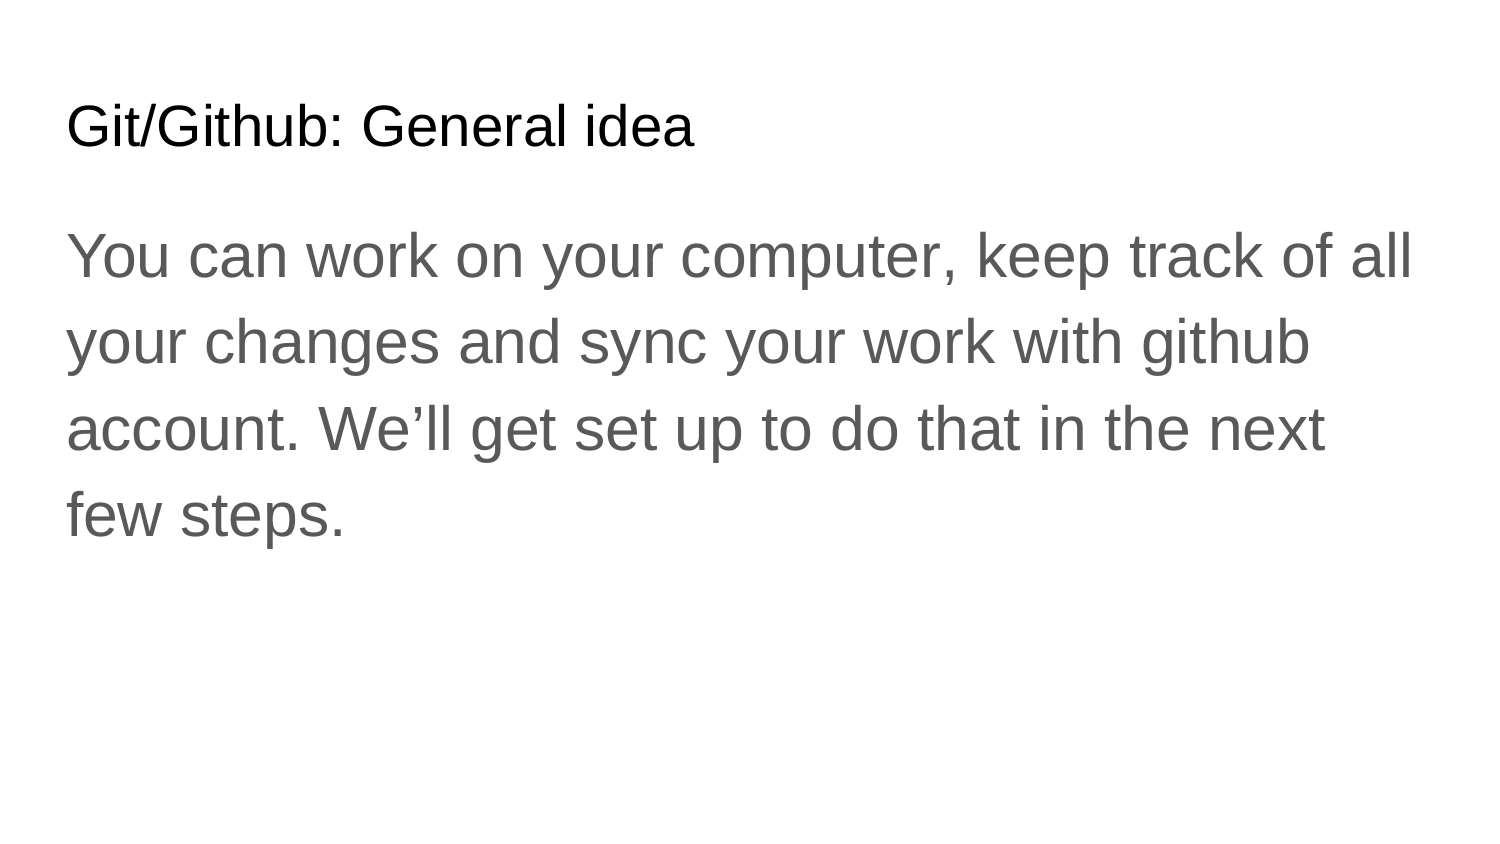

# Git/Github: General idea
You can work on your computer, keep track of all your changes and sync your work with github account. We’ll get set up to do that in the next few steps.